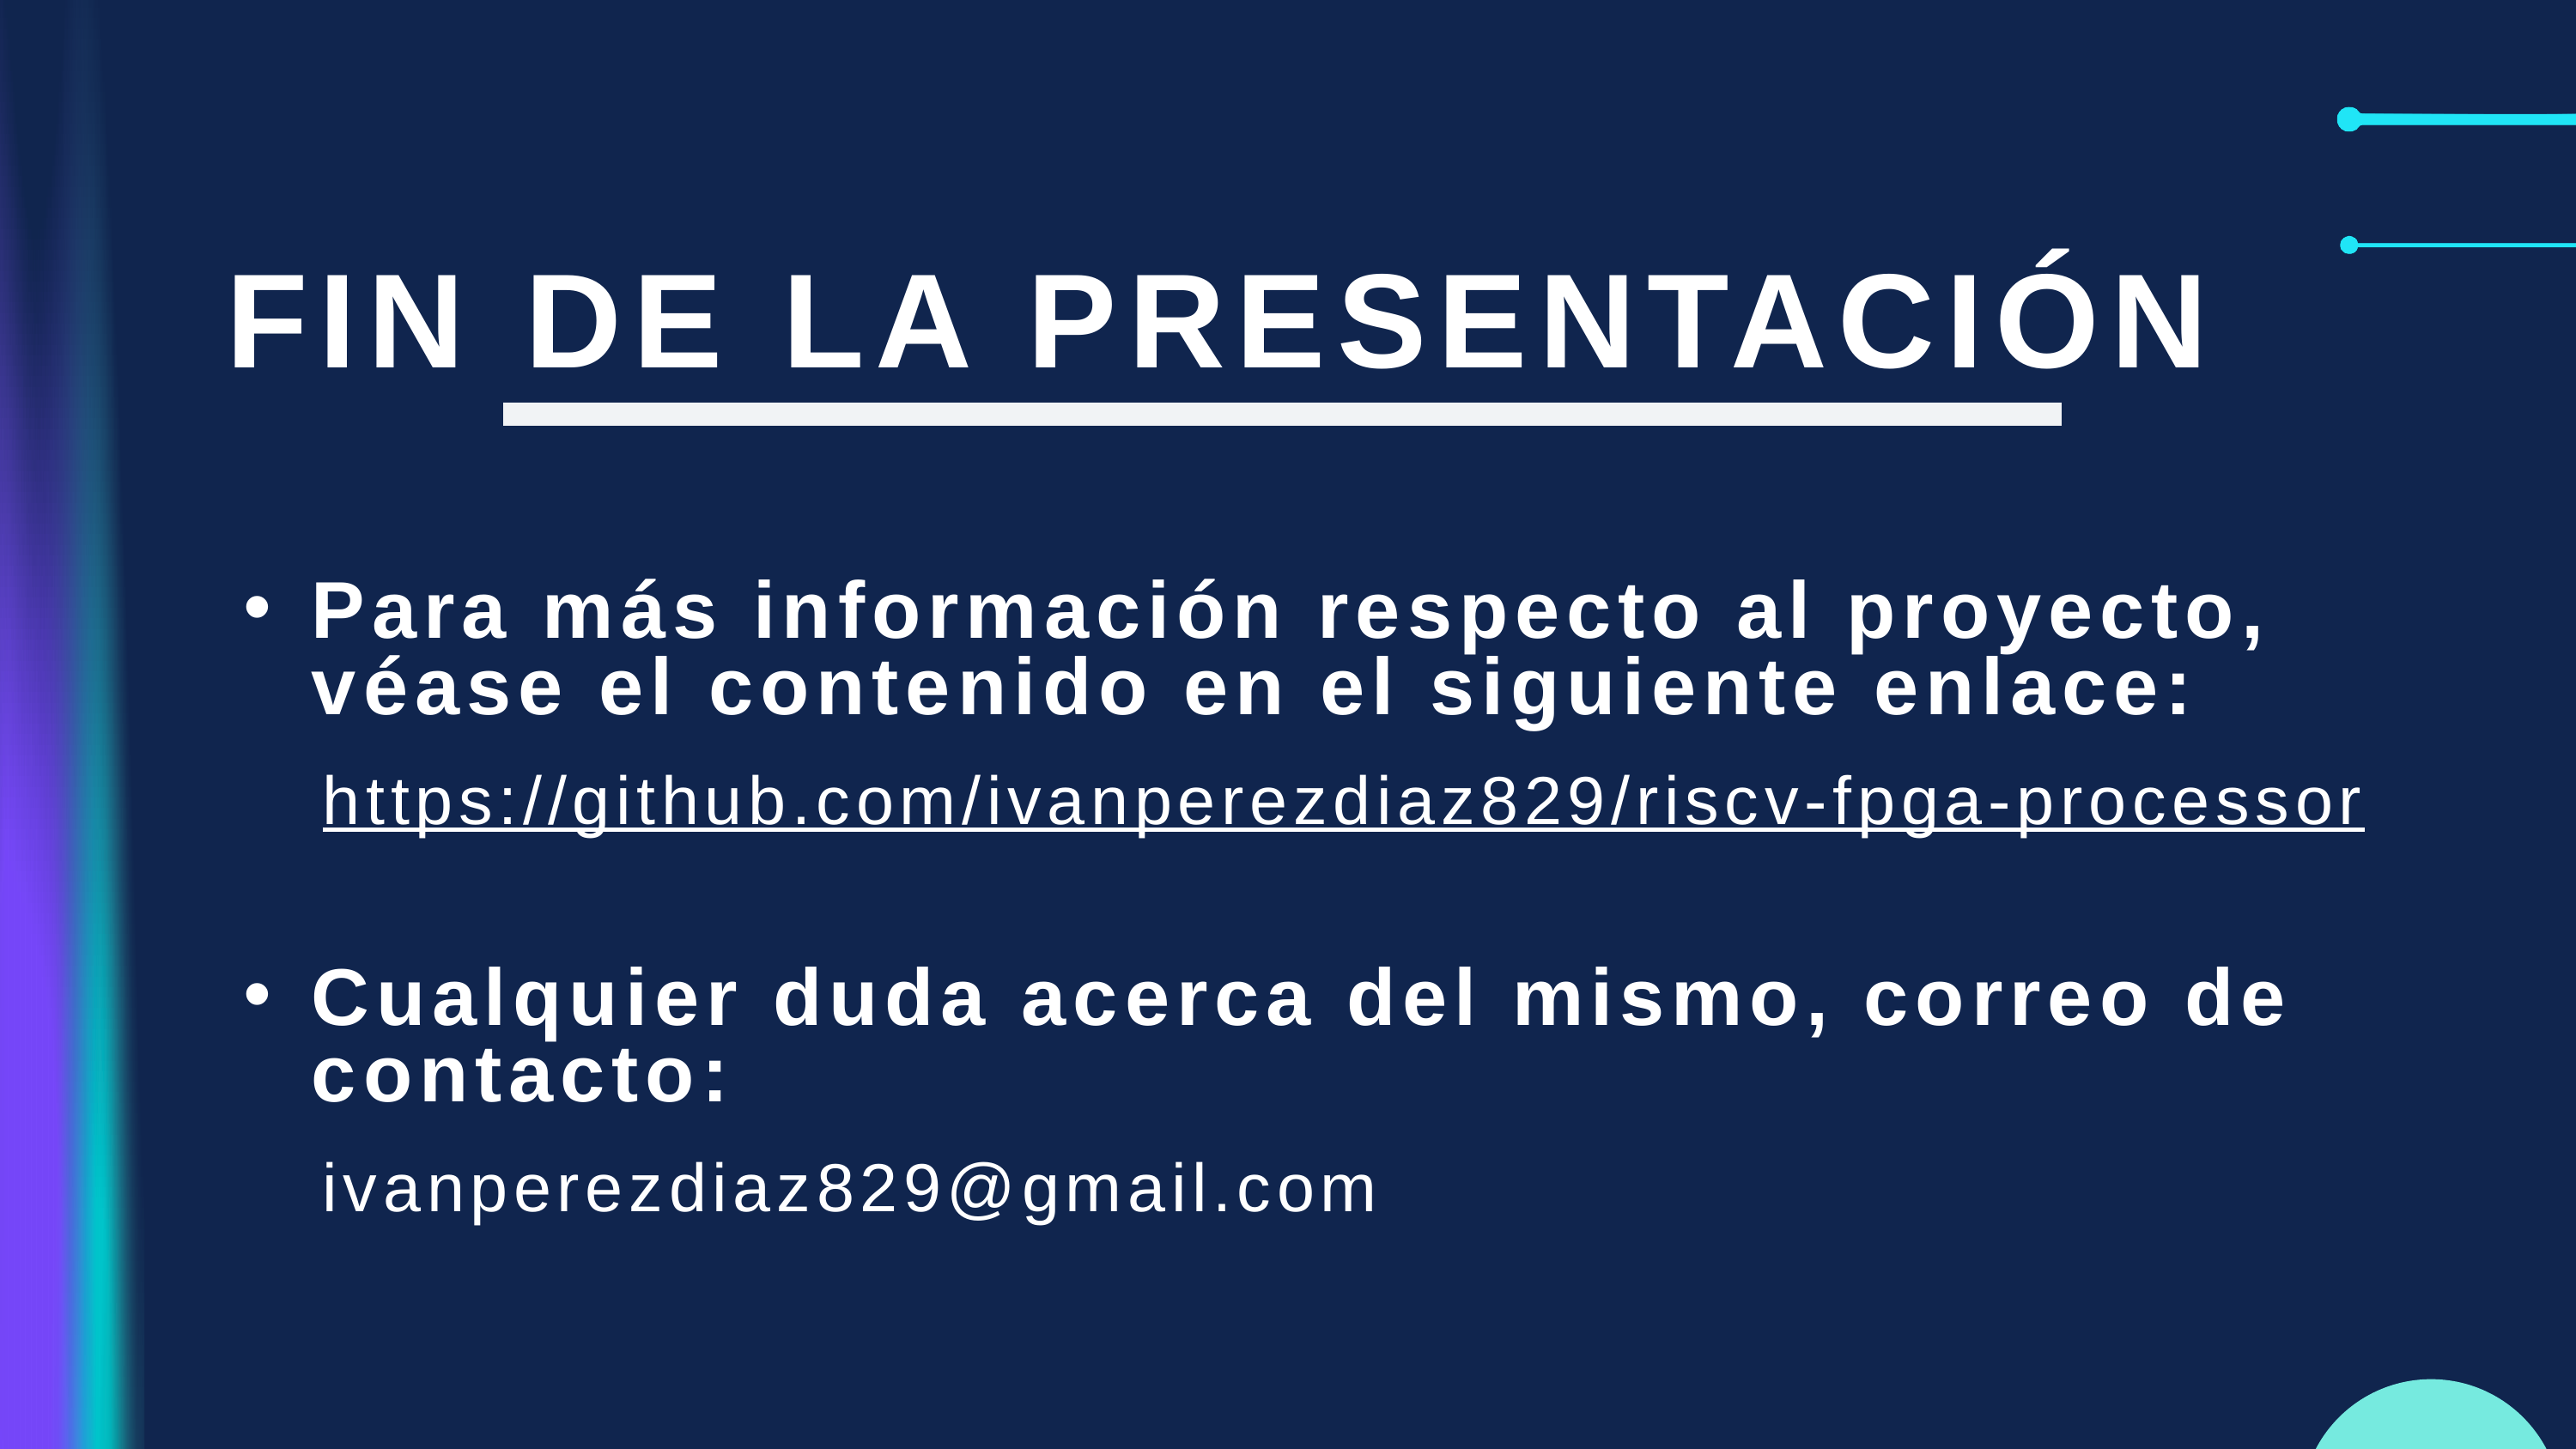

FIN DE LA PRESENTACIÓN
Para más información respecto al proyecto, véase el contenido en el siguiente enlace:

      https://github.com/ivanperezdiaz829/riscv-fpga-processor

Cualquier duda acerca del mismo, correo de contacto:

      ivanperezdiaz829@gmail.com